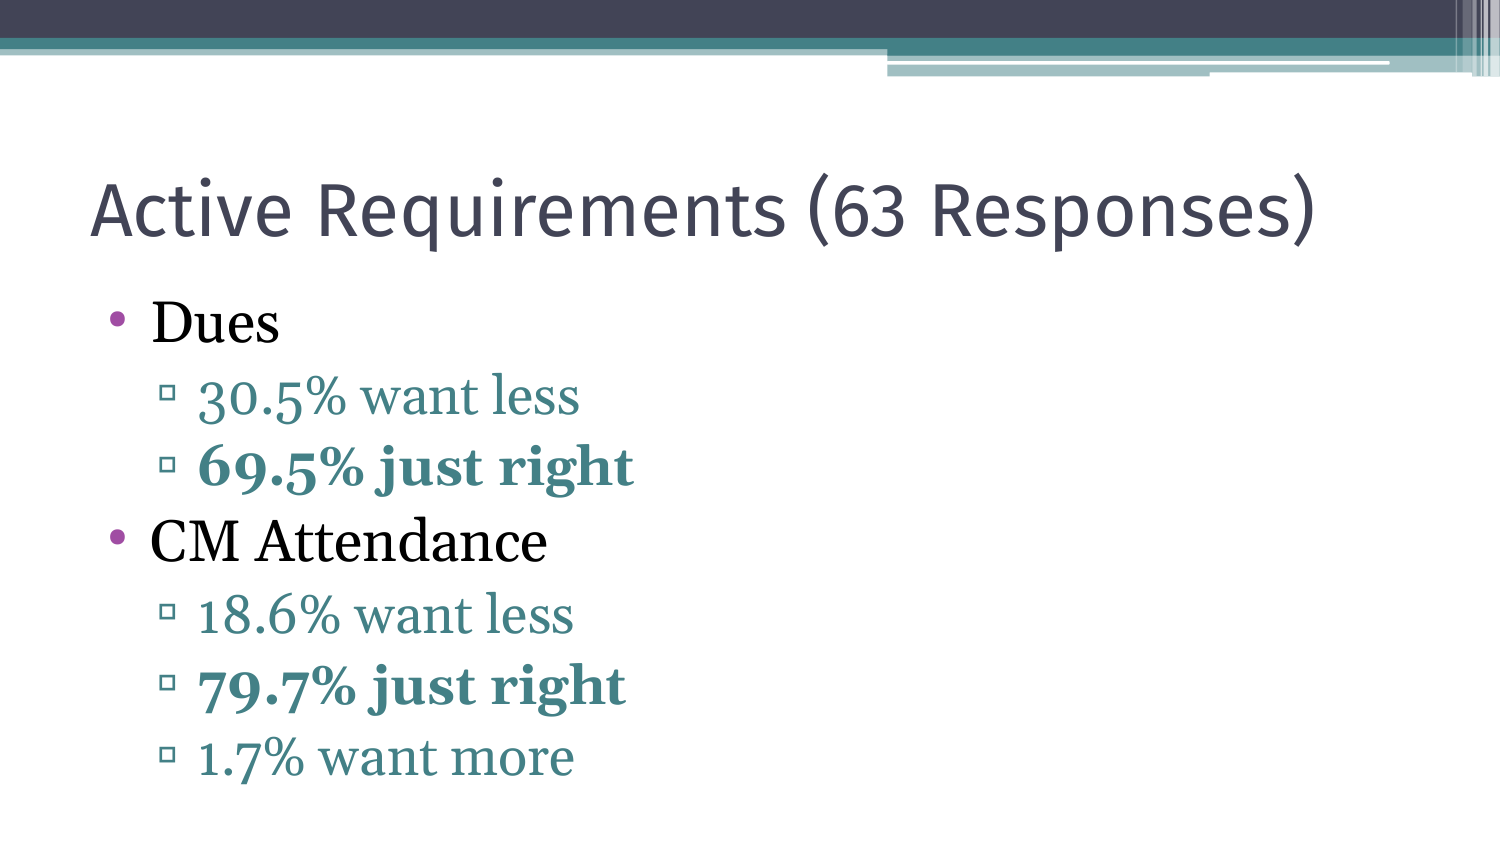

# Active Requirements (63 Responses)
Dues
30.5% want less
69.5% just right
CM Attendance
18.6% want less
79.7% just right
1.7% want more